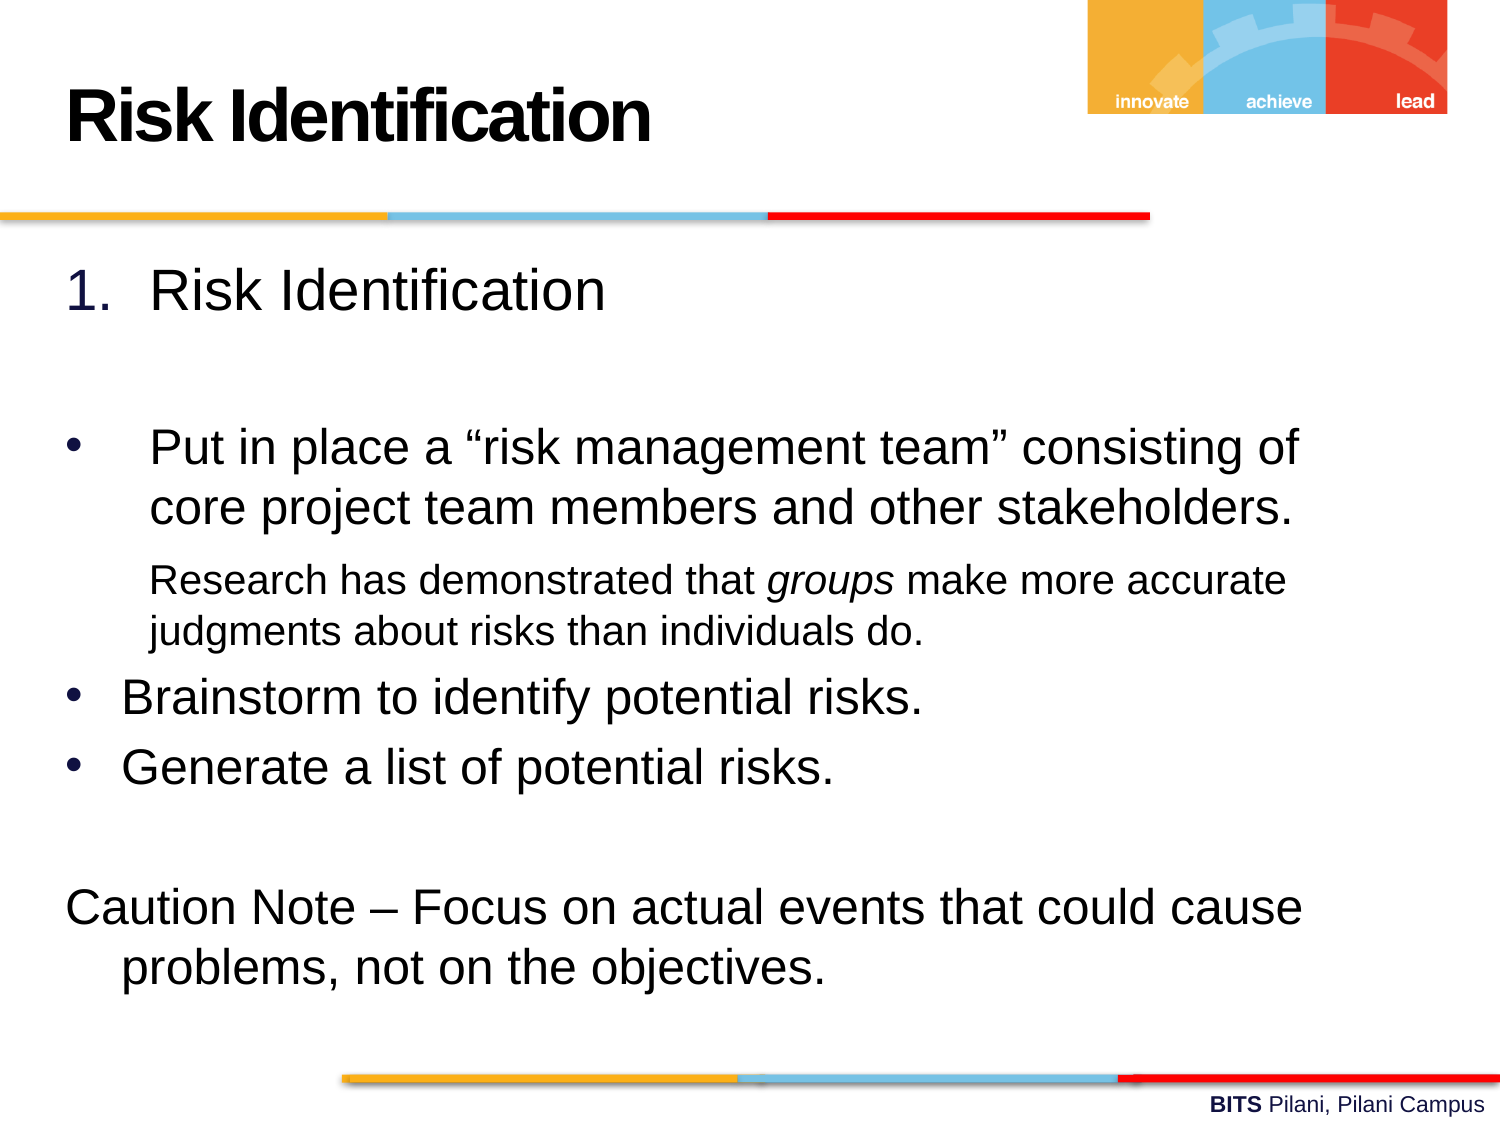

Risk Identification
Risk Identification

Put in place a “risk management team” consisting of core project team members and other stakeholders.
      Research has demonstrated that groups make more accurate   judgments about risks than individuals do.
Brainstorm to identify potential risks.
Generate a list of potential risks.

Caution Note – Focus on actual events that could cause problems, not on the objectives.